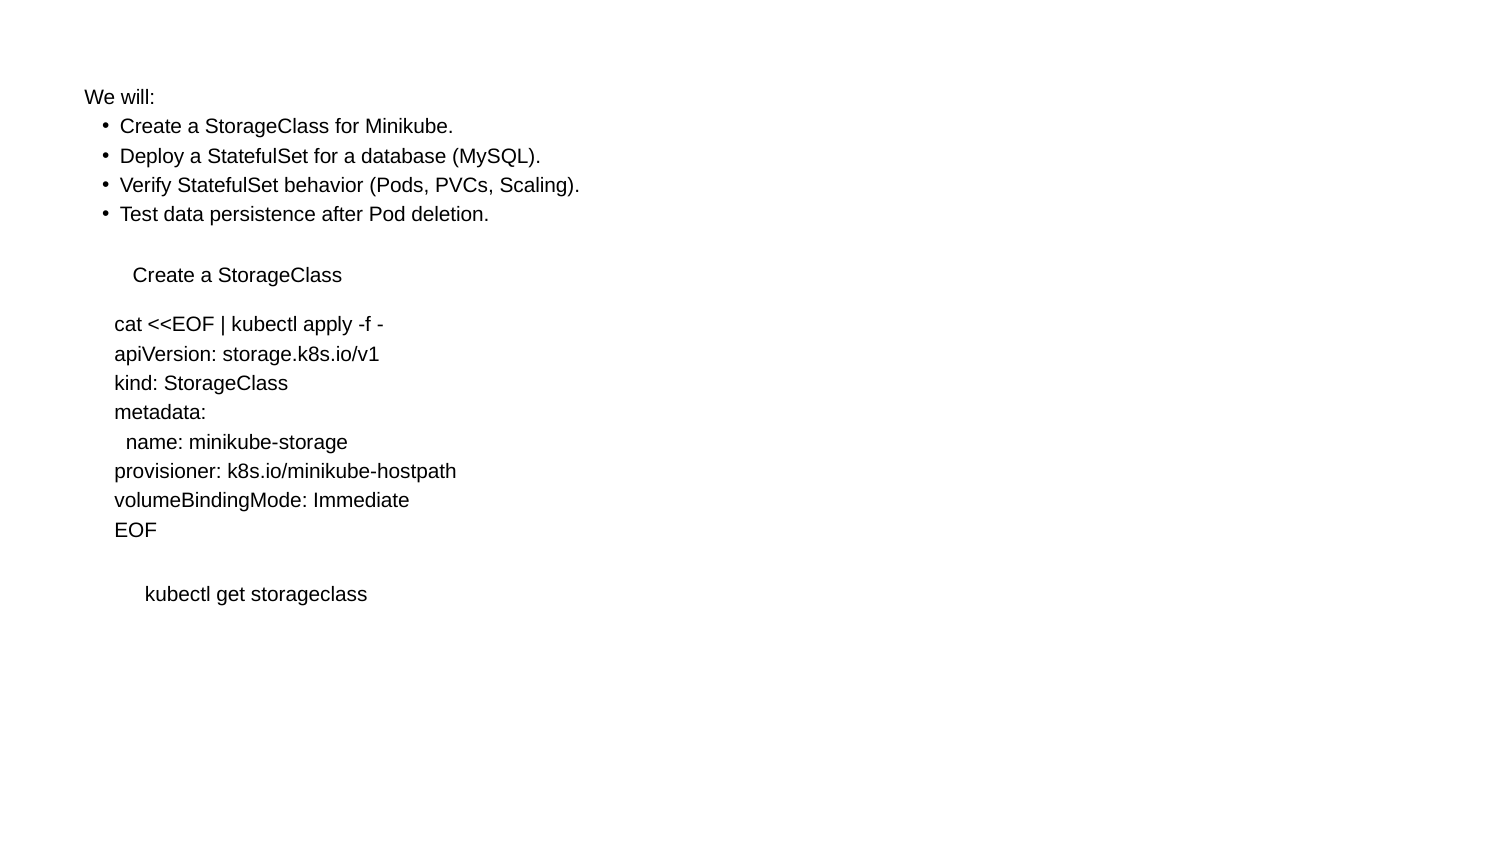

We will:
Create a StorageClass for Minikube.
Deploy a StatefulSet for a database (MySQL).
Verify StatefulSet behavior (Pods, PVCs, Scaling).
Test data persistence after Pod deletion.
Create a StorageClass
cat <<EOF | kubectl apply -f -
apiVersion: storage.k8s.io/v1
kind: StorageClass
metadata:
  name: minikube-storage
provisioner: k8s.io/minikube-hostpath
volumeBindingMode: Immediate
EOF
kubectl get storageclass